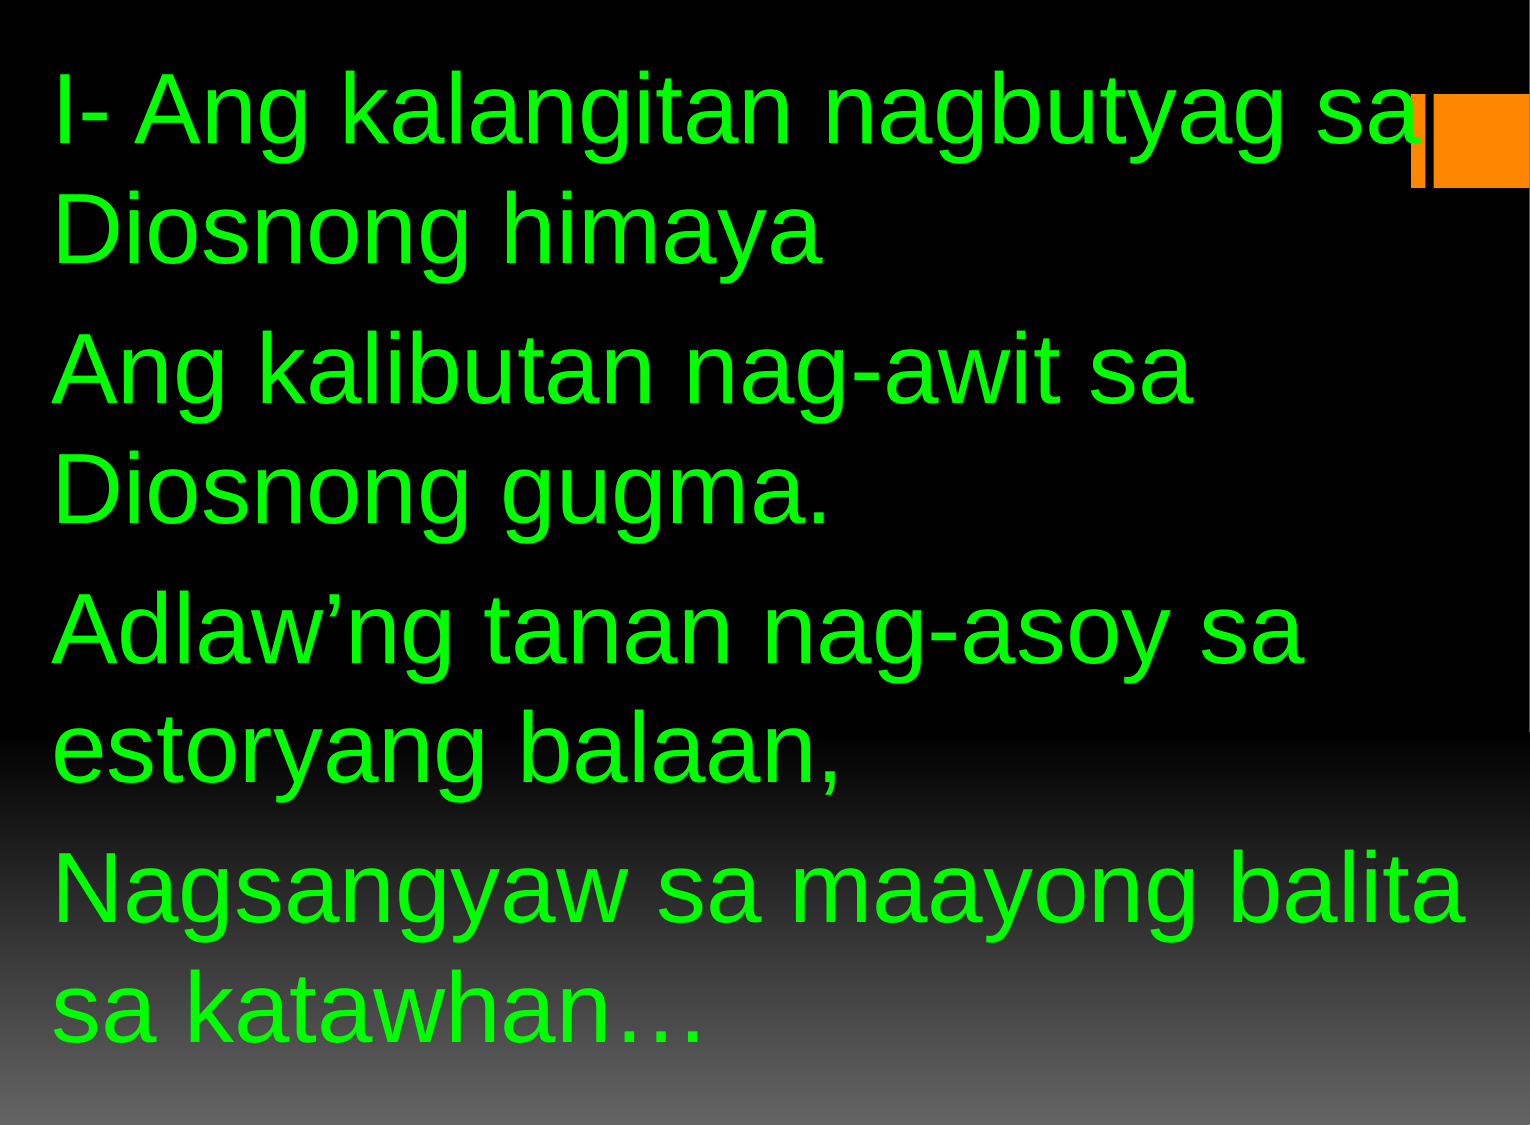

I- Ang kalangitan nagbutyag sa Diosnong himaya
Ang kalibutan nag-awit sa Diosnong gugma.
Adlaw’ng tanan nag-asoy sa estoryang balaan,
Nagsangyaw sa maayong balita sa katawhan…